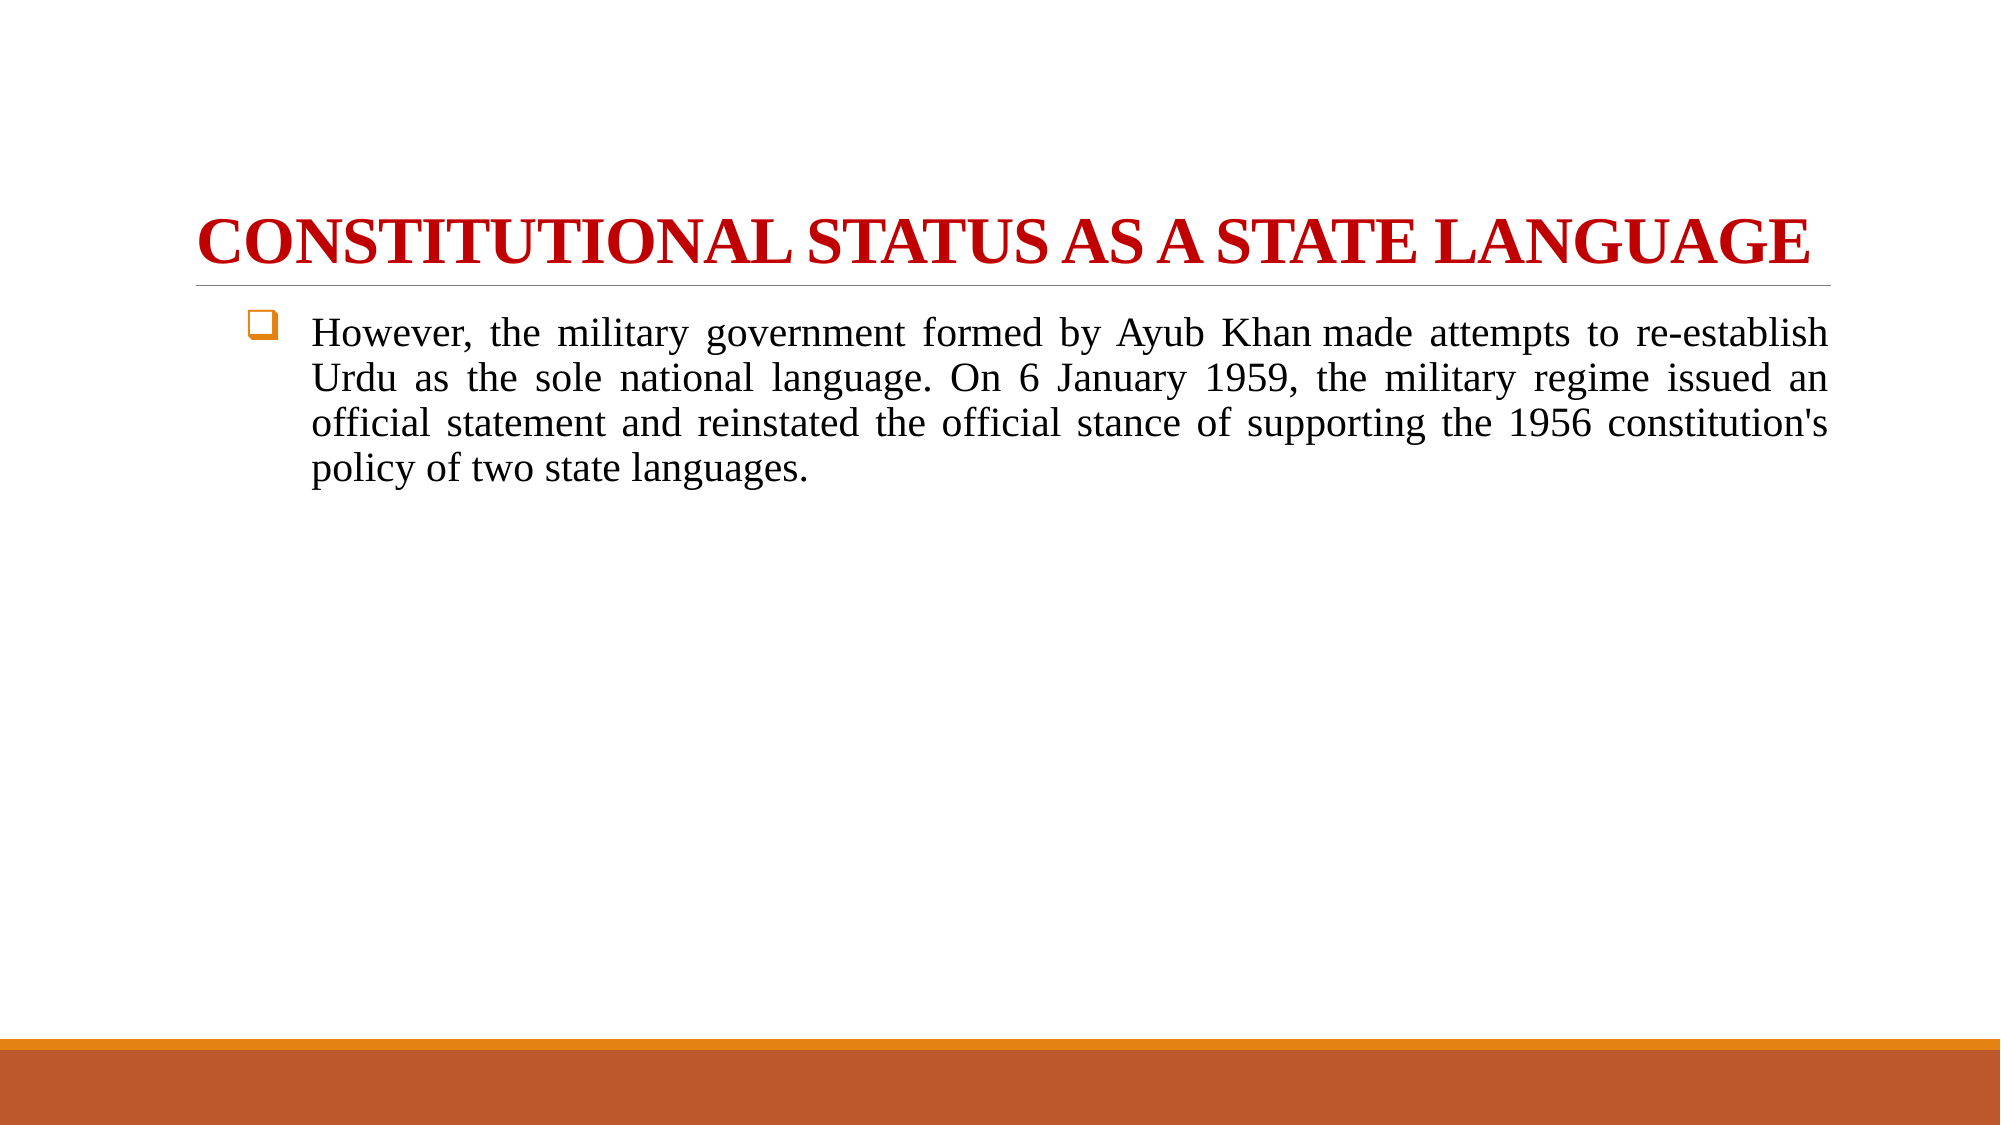

# CONSTITUTIONAL STATUS AS A STATE LANGUAGE
However, the military government formed by Ayub Khan made attempts to re-establish Urdu as the sole national language. On 6 January 1959, the military regime issued an official statement and reinstated the official stance of supporting the 1956 constitution's policy of two state languages.